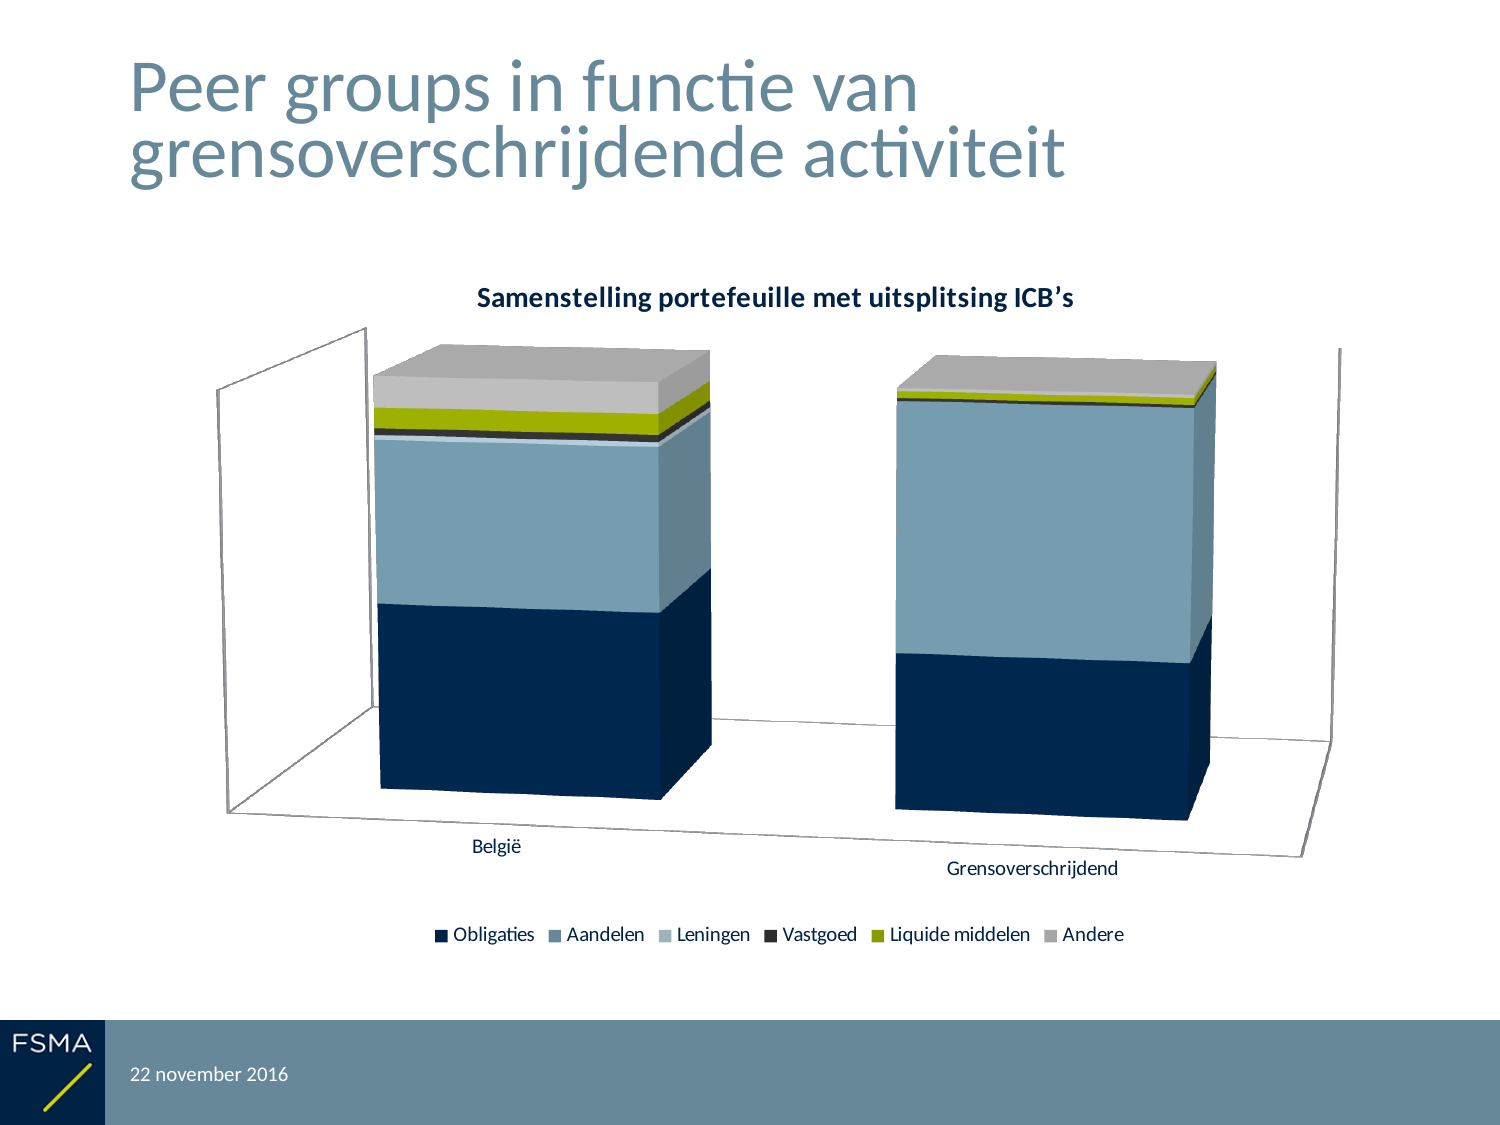

# Peer groups in functie van grensoverschrijdende activiteit

[unsupported chart]

22 november 2016
Rapportering over het boekjaar 2015
45